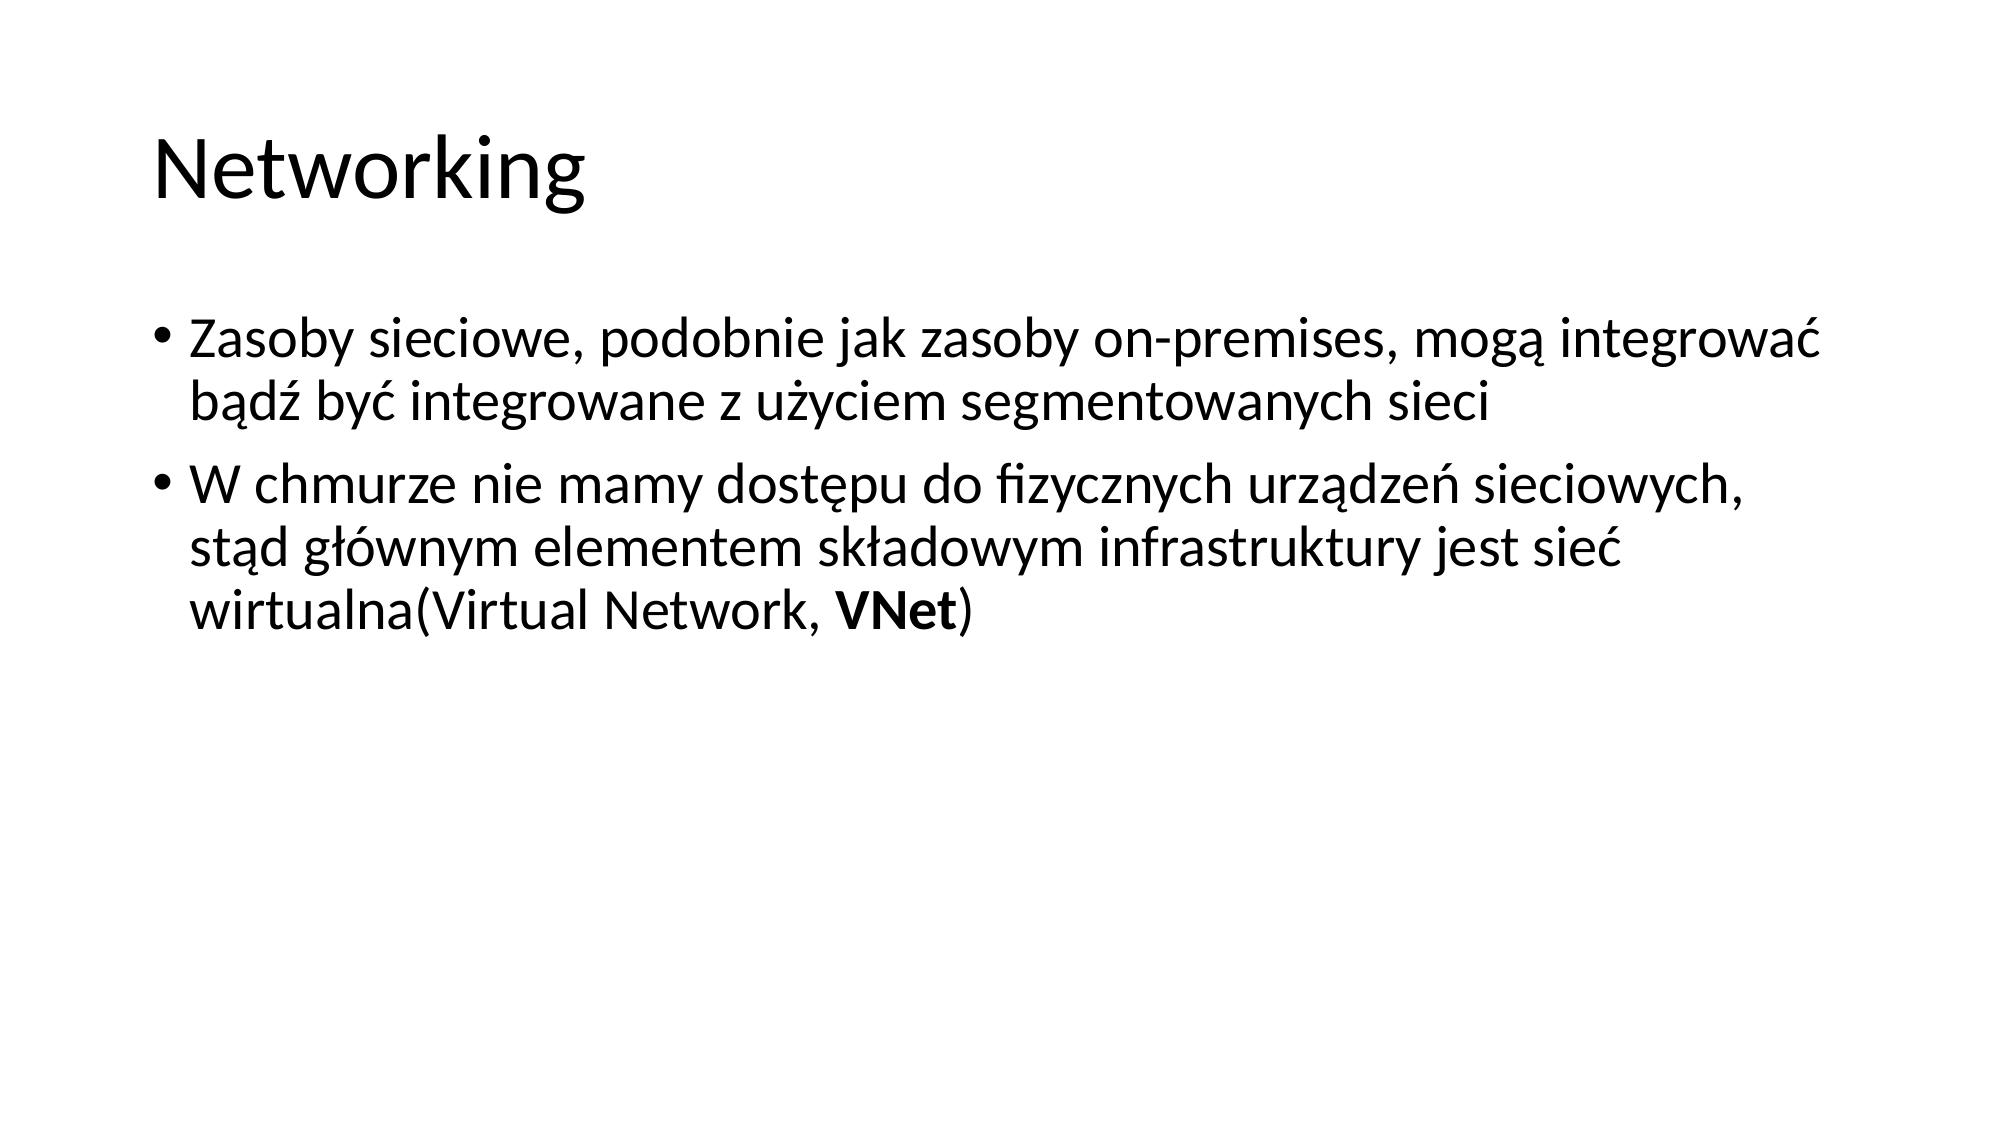

# Networking
Zasoby sieciowe, podobnie jak zasoby on-premises, mogą integrować bądź być integrowane z użyciem segmentowanych sieci
W chmurze nie mamy dostępu do fizycznych urządzeń sieciowych, stąd głównym elementem składowym infrastruktury jest sieć wirtualna(Virtual Network, VNet)